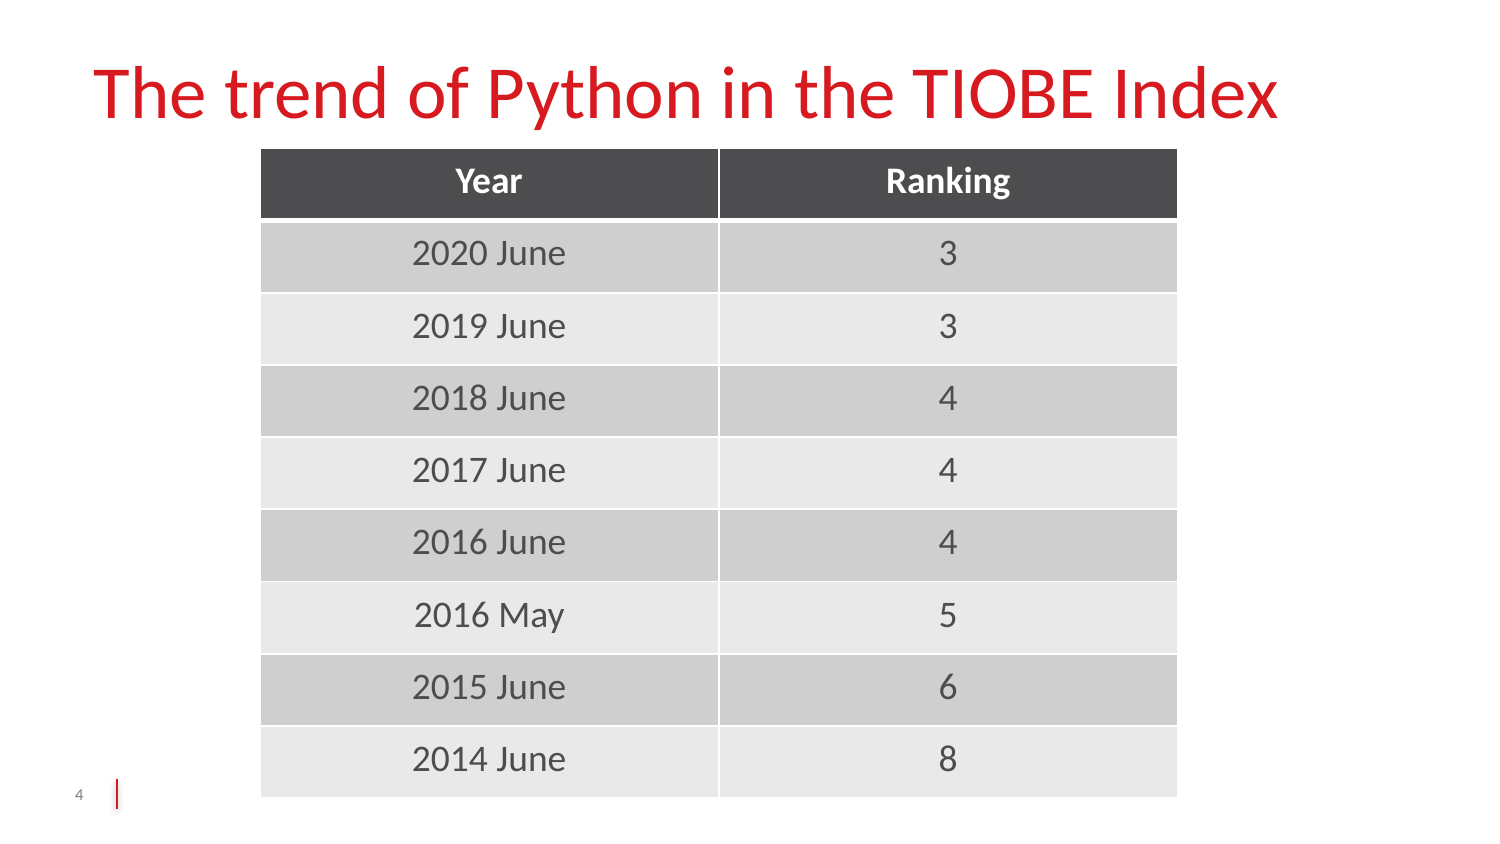

# The trend of Python in the TIOBE Index
| Year | Ranking |
| --- | --- |
| 2020 June | 3 |
| 2019 June | 3 |
| 2018 June | 4 |
| 2017 June | 4 |
| 2016 June | 4 |
| 2016 May | 5 |
| 2015 June | 6 |
| 2014 June | 8 |